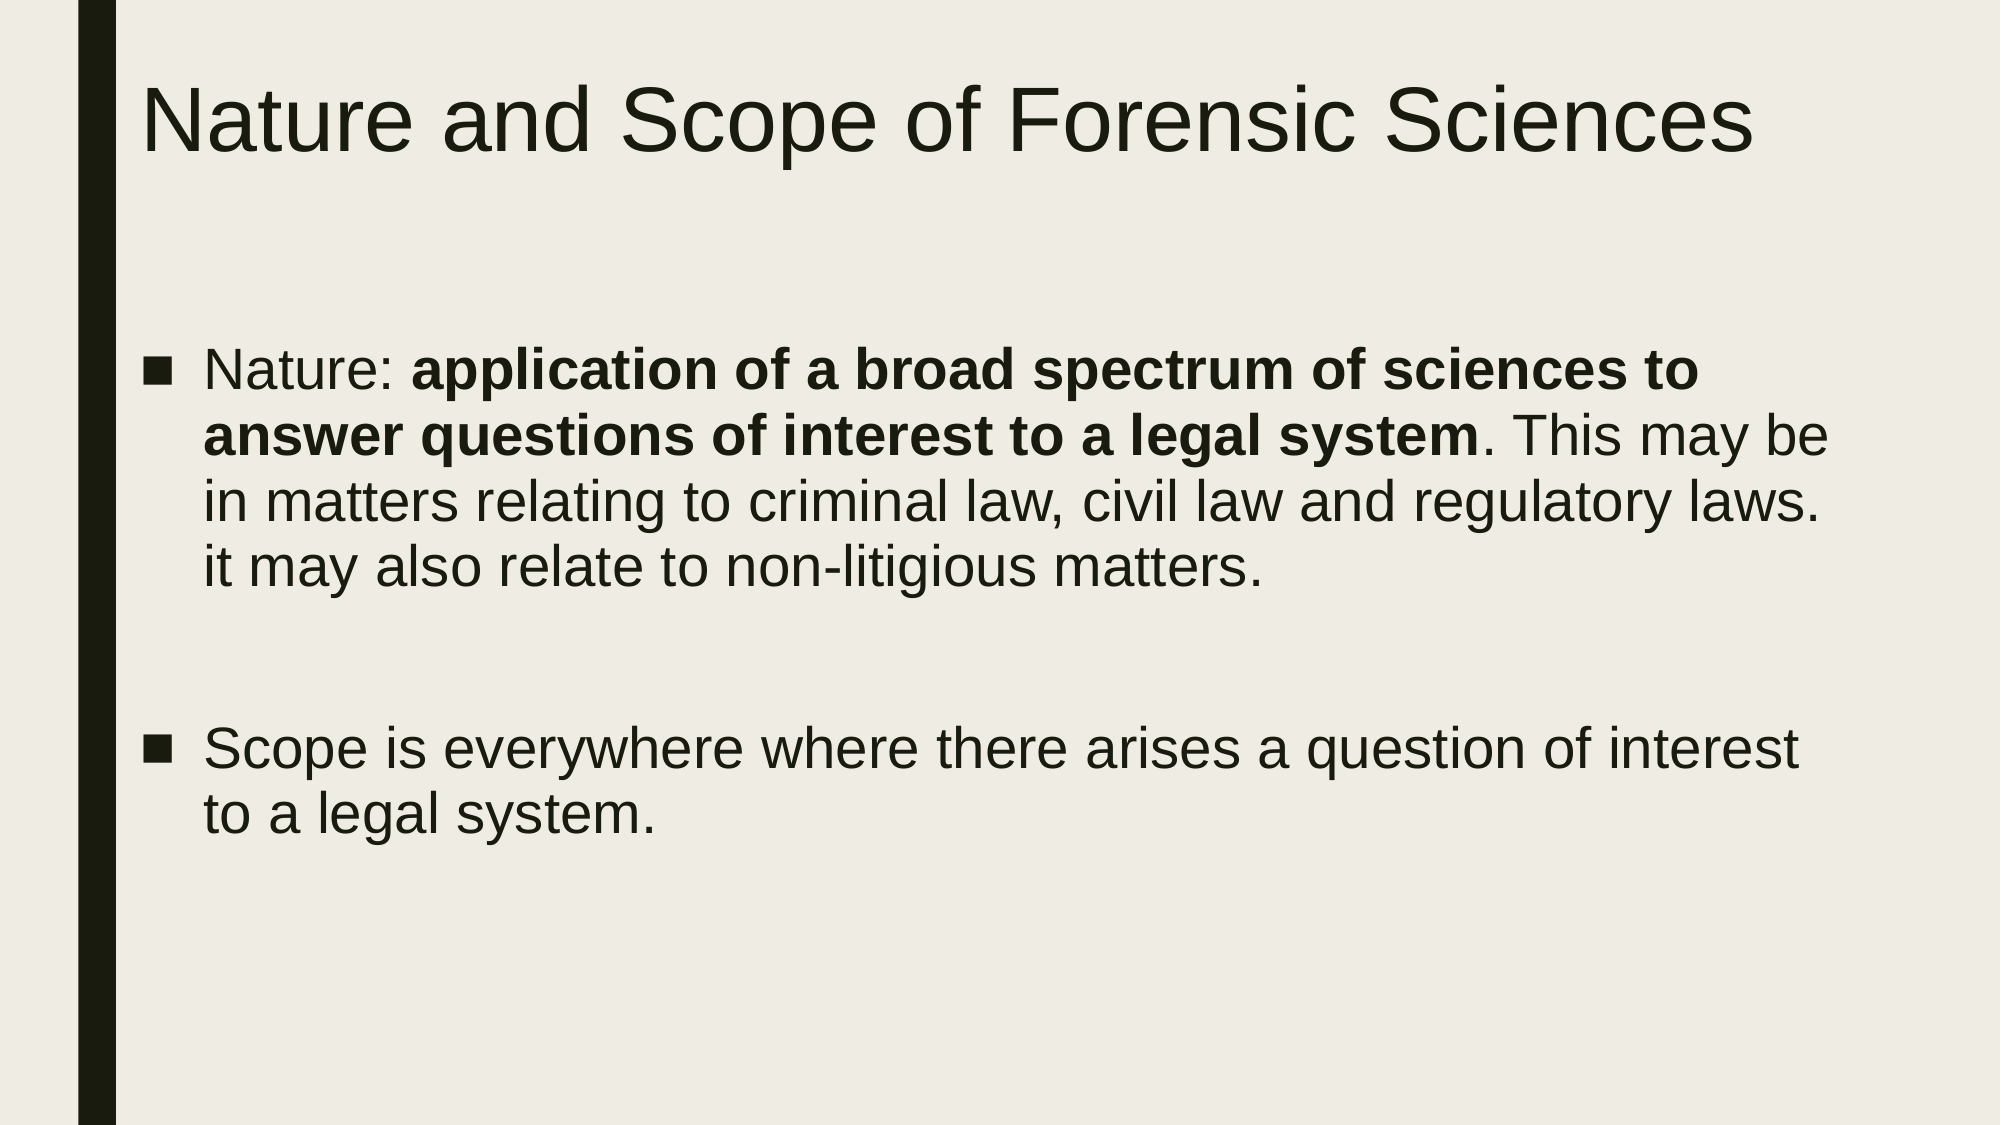

# Nature and Scope of Forensic Sciences
Nature: application of a broad spectrum of sciences to answer questions of interest to a legal system. This may be in matters relating to criminal law, civil law and regulatory laws. it may also relate to non-litigious matters.

Scope is everywhere where there arises a question of interest to a legal system.